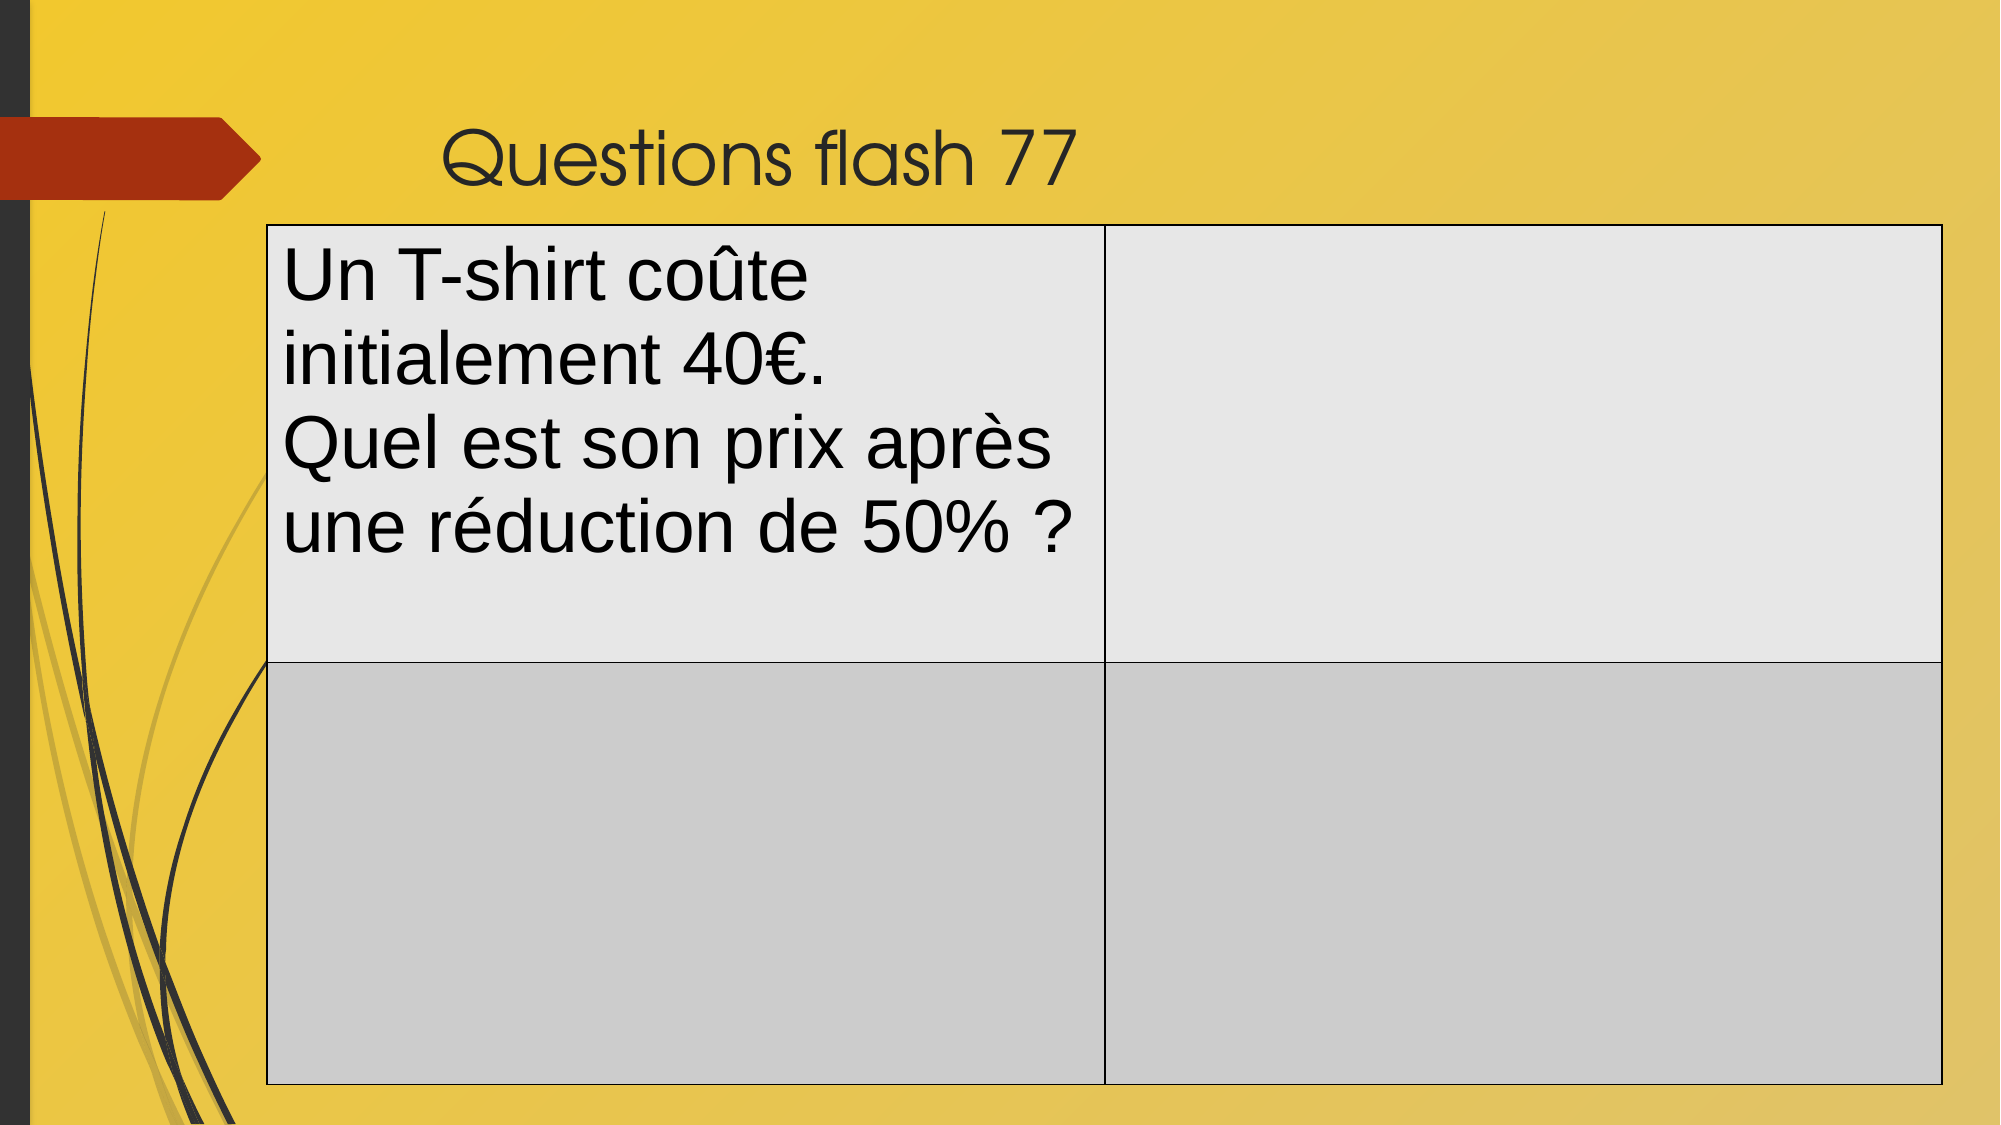

# Questions flash 77
| Un T-shirt coûte initialement 40€. Quel est son prix après une réduction de 50% ? |  |
| --- | --- |
|  |  |